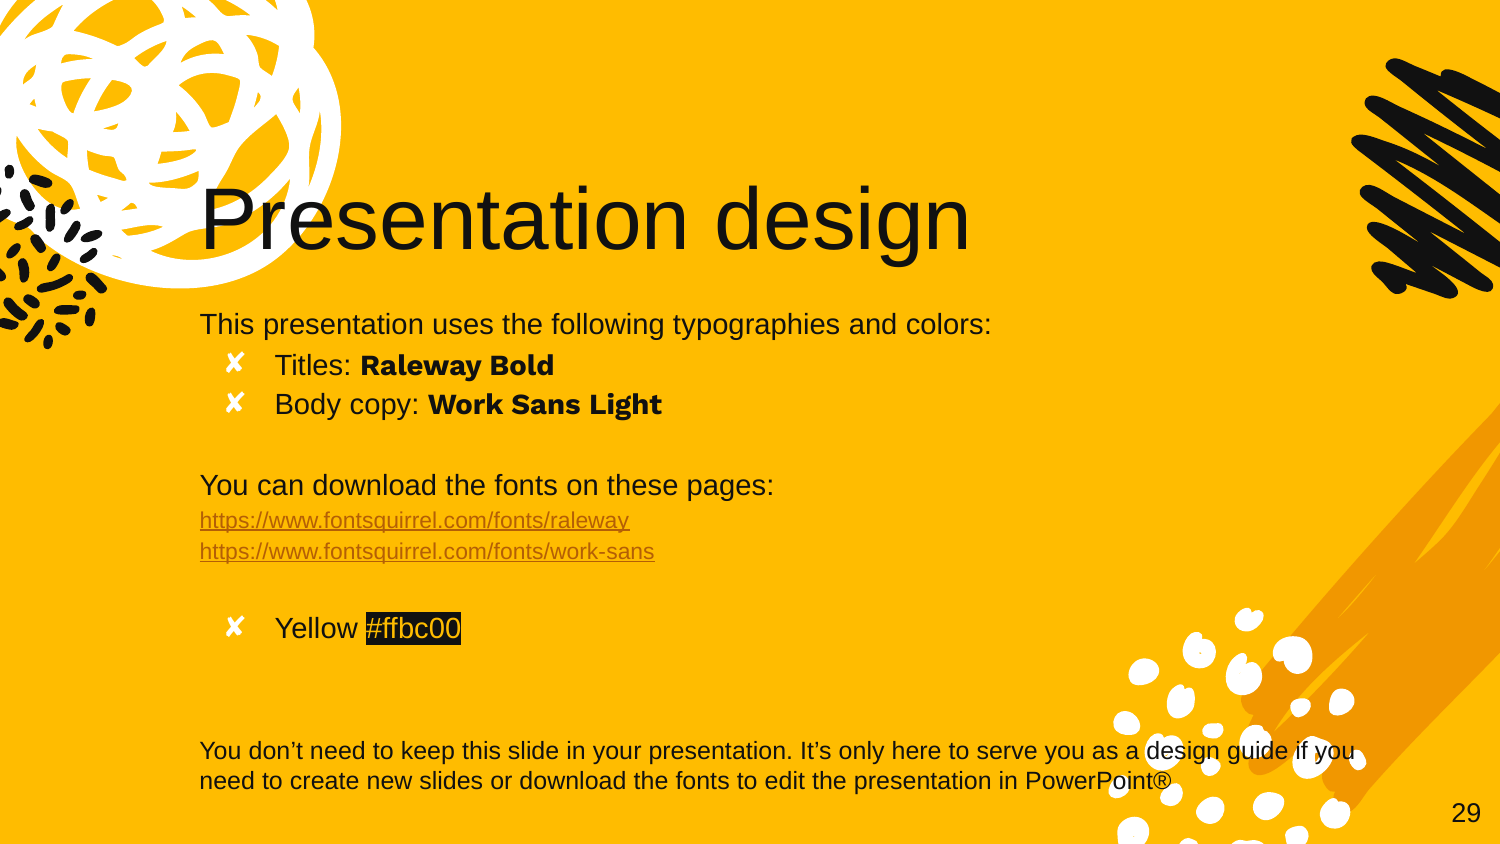

# Presentation design
This presentation uses the following typographies and colors:
Titles: Raleway Bold
Body copy: Work Sans Light

You can download the fonts on these pages:
https://www.fontsquirrel.com/fonts/raleway
https://www.fontsquirrel.com/fonts/work-sans

Yellow #ffbc00
You don’t need to keep this slide in your presentation. It’s only here to serve you as a design guide if you need to create new slides or download the fonts to edit the presentation in PowerPoint®

29